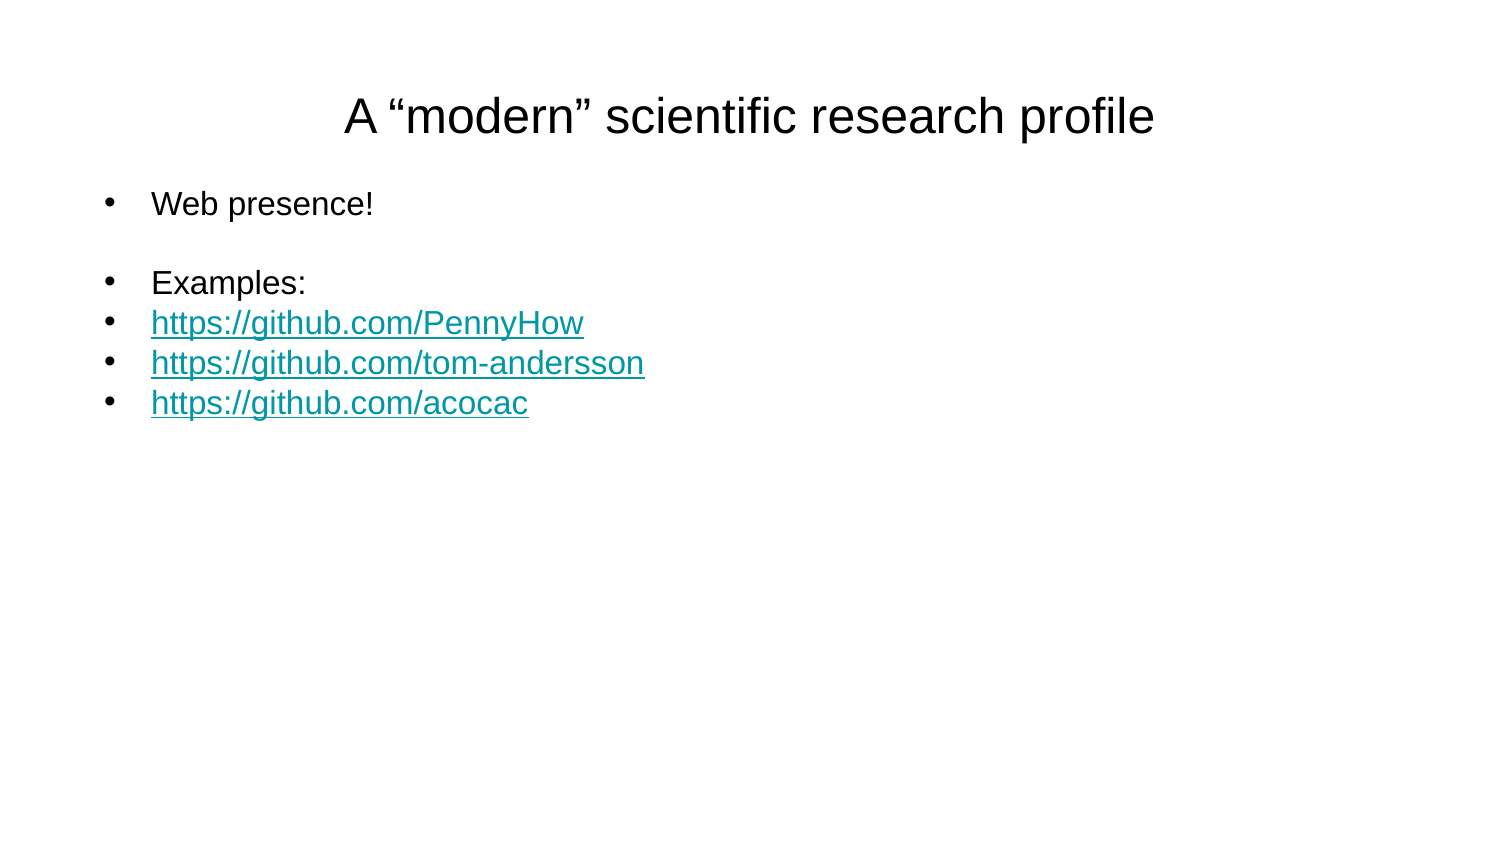

A “modern” scientific research profile
Web presence!

Examples:
https://github.com/PennyHow
https://github.com/tom-andersson
https://github.com/acocac